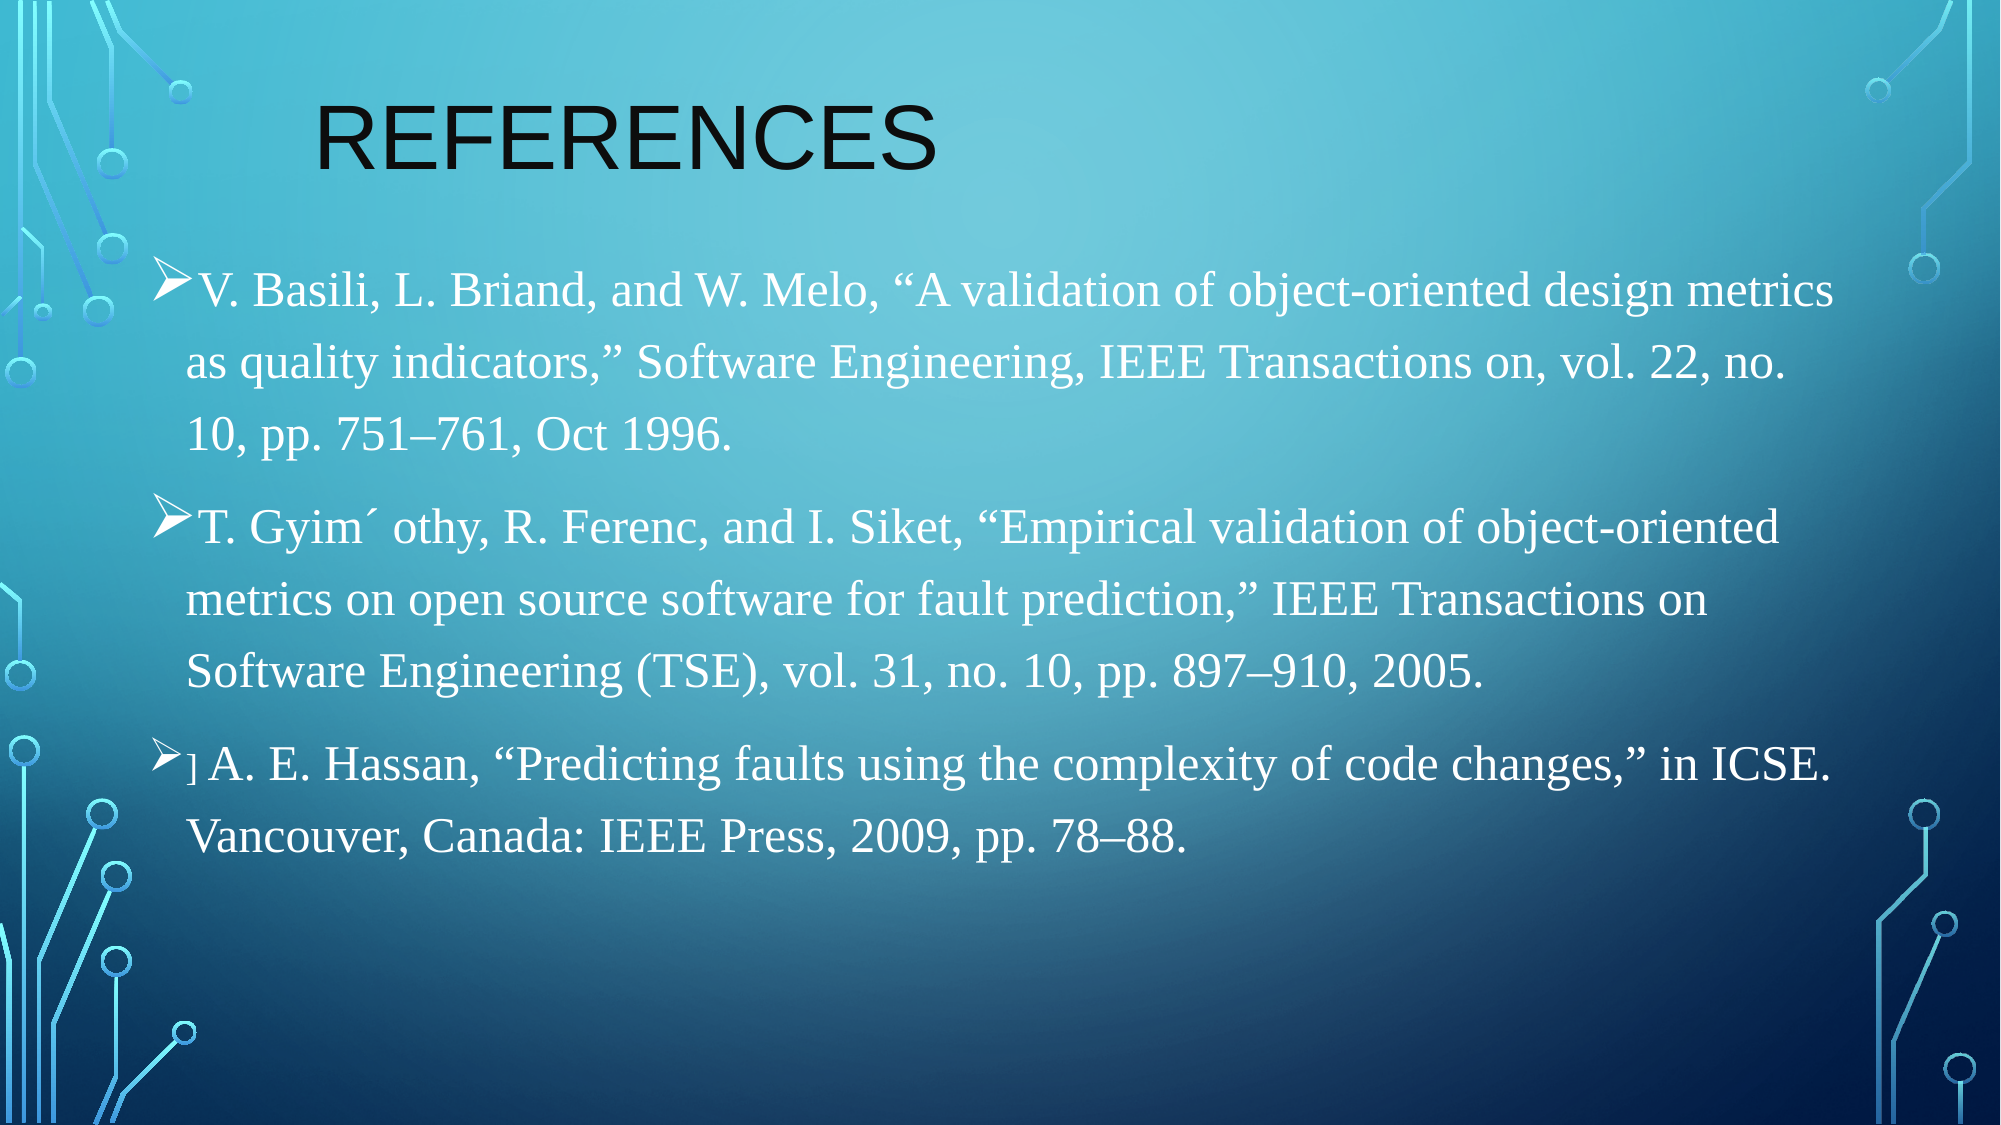

# REFERENCES
V. Basili, L. Briand, and W. Melo, “A validation of object-oriented design metrics as quality indicators,” Software Engineering, IEEE Transactions on, vol. 22, no. 10, pp. 751–761, Oct 1996.
T. Gyim´ othy, R. Ferenc, and I. Siket, “Empirical validation of object-oriented metrics on open source software for fault prediction,” IEEE Transactions on Software Engineering (TSE), vol. 31, no. 10, pp. 897–910, 2005.
] A. E. Hassan, “Predicting faults using the complexity of code changes,” in ICSE. Vancouver, Canada: IEEE Press, 2009, pp. 78–88.